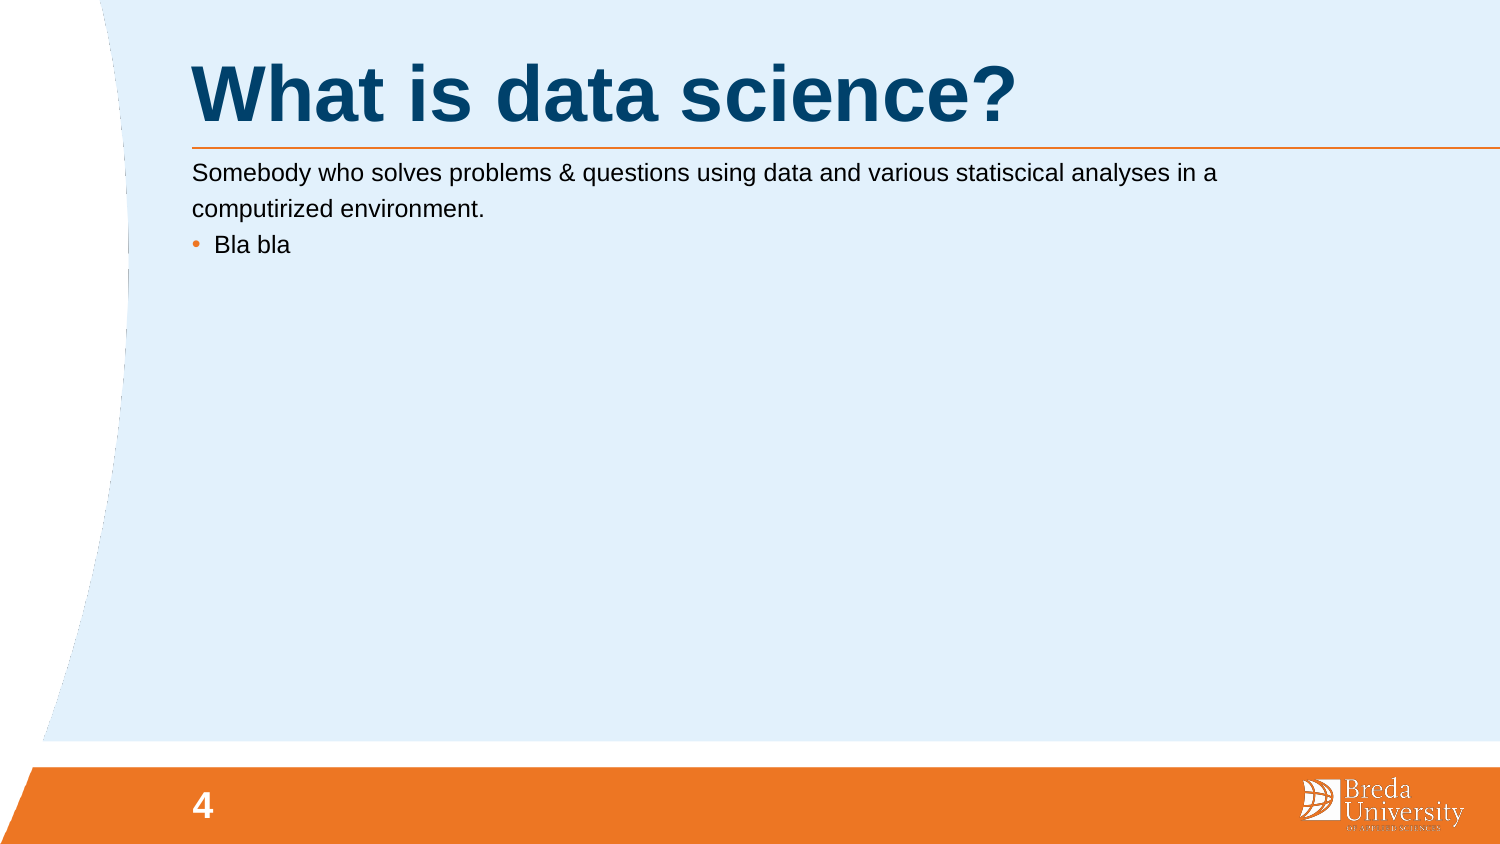

# What is data science?
Somebody who solves problems & questions using data and various statiscical analyses in a computirized environment.
Bla bla

4